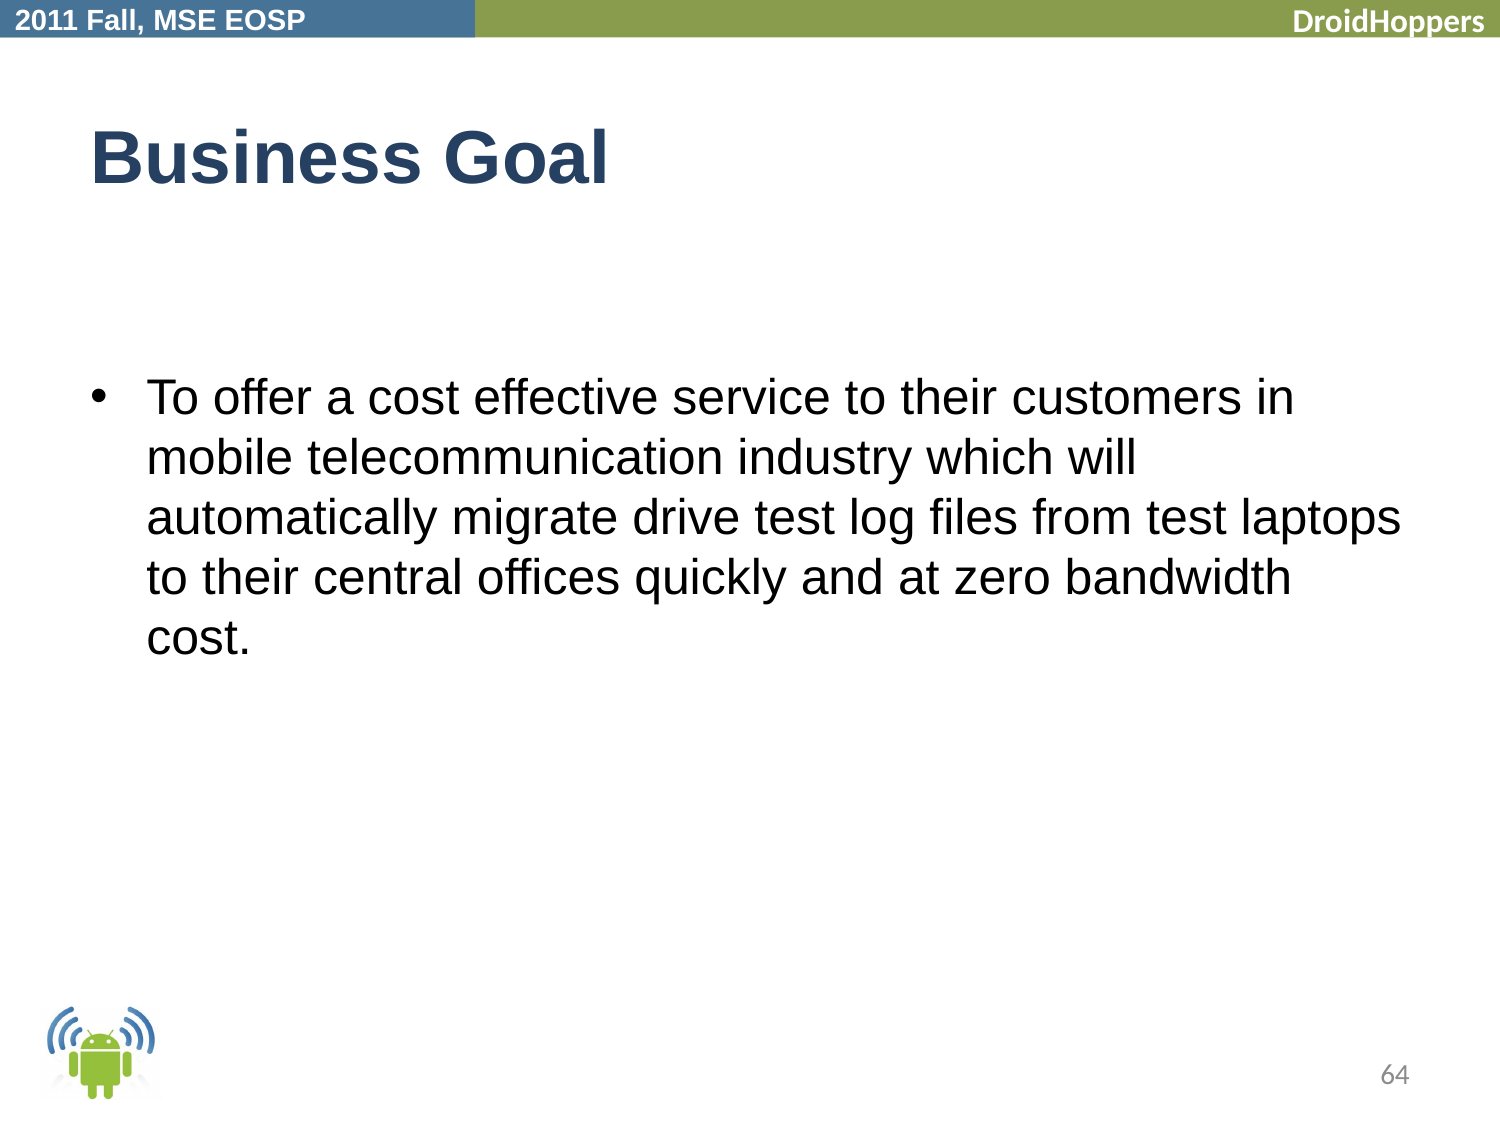

# Business Goal

To offer a cost effective service to their customers in mobile telecommunication industry which will automatically migrate drive test log files from test laptops to their central offices quickly and at zero bandwidth cost.

64